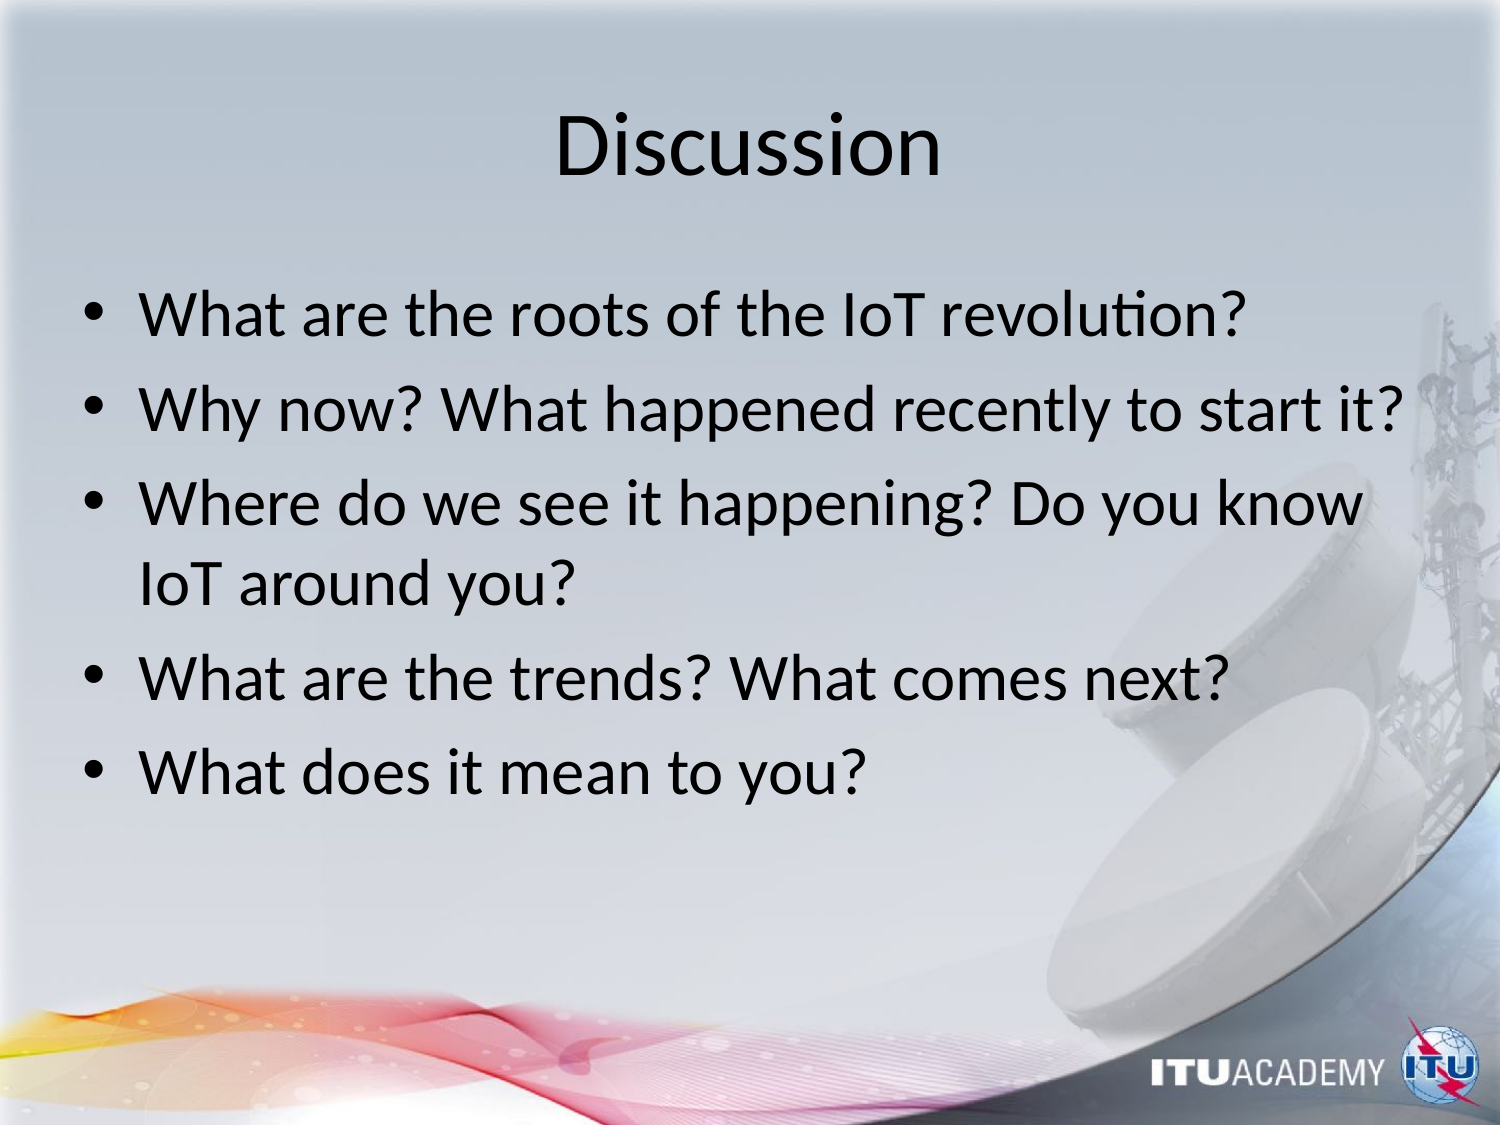

# Discussion
What are the roots of the IoT revolution?
Why now? What happened recently to start it?
Where do we see it happening? Do you know IoT around you?
What are the trends? What comes next?
What does it mean to you?